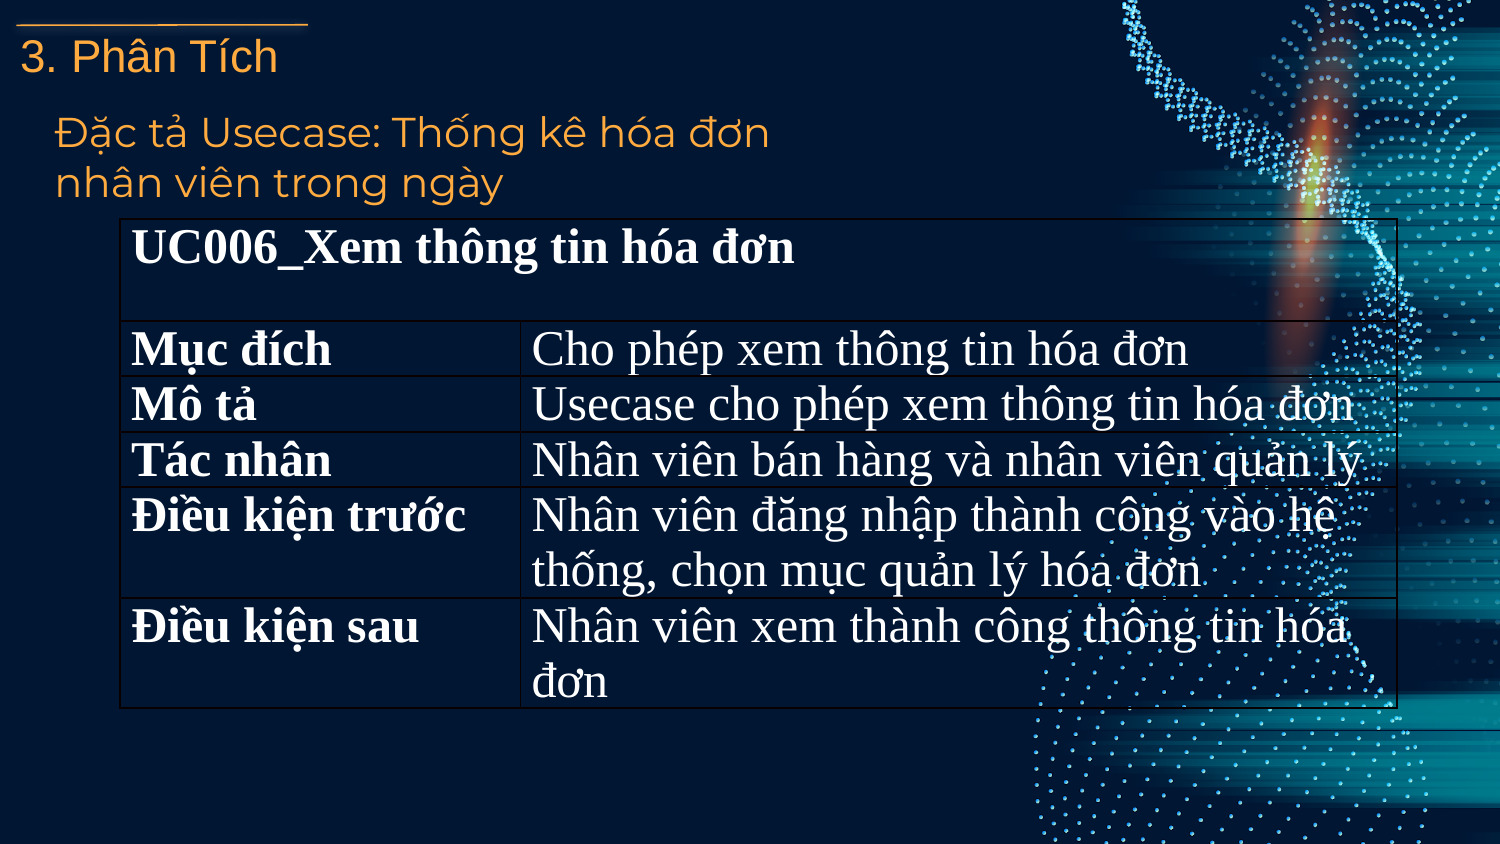

# 3. Phân Tích
Đặc tả Usecase: Thống kê hóa đơn nhân viên trong ngày
| UC006\_Xem thông tin hóa đơn |  |
| --- | --- |
| Mục đích | Cho phép xem thông tin hóa đơn |
| Mô tả | Usecase cho phép xem thông tin hóa đơn |
| Tác nhân | Nhân viên bán hàng và nhân viên quản lý |
| Điều kiện trước | Nhân viên đăng nhập thành công vào hệ thống, chọn mục quản lý hóa đơn |
| Điều kiện sau | Nhân viên xem thành công thông tin hóa đơn |